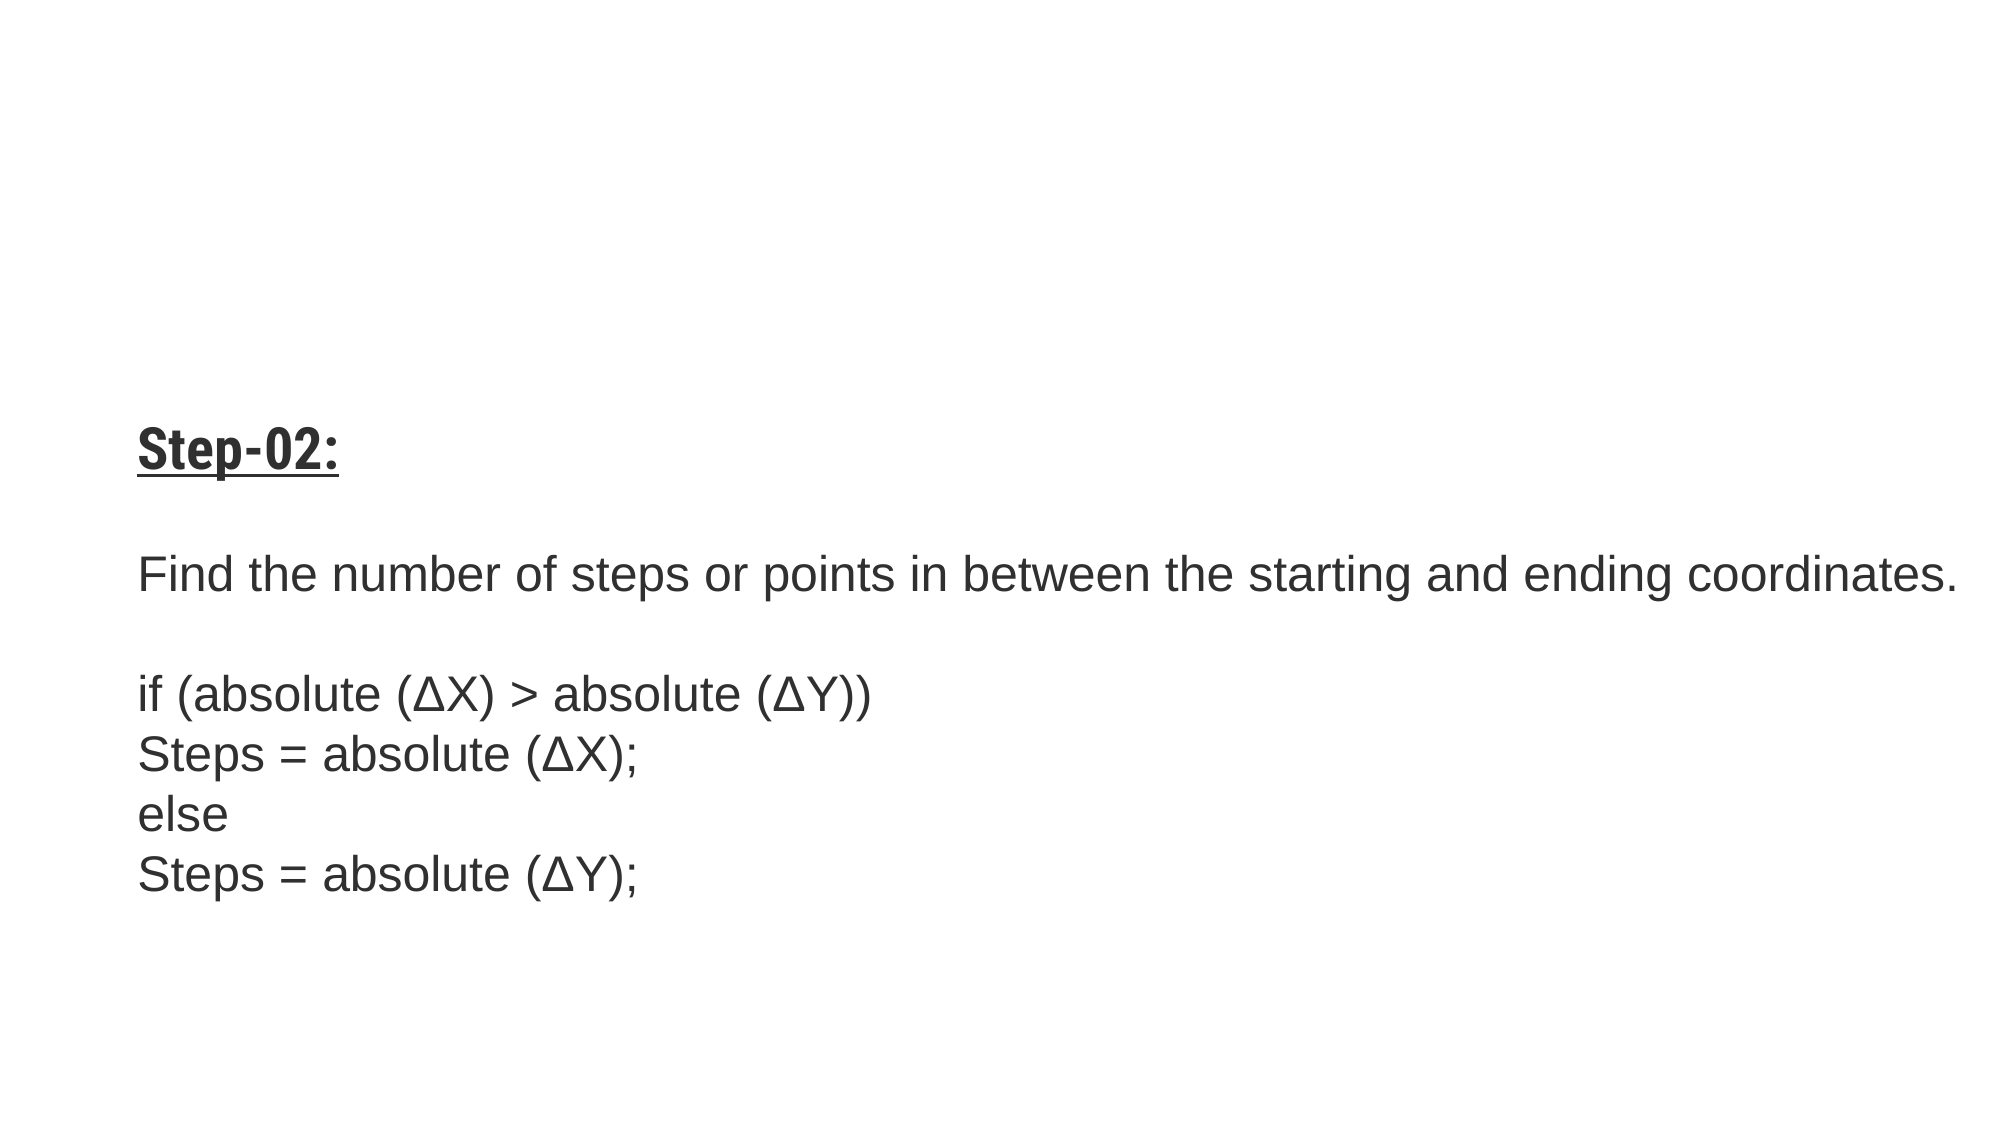

#
Step-02:

Find the number of steps or points in between the starting and ending coordinates.

if (absolute (ΔX) > absolute (ΔY))
Steps = absolute (ΔX);
else
Steps = absolute (ΔY);